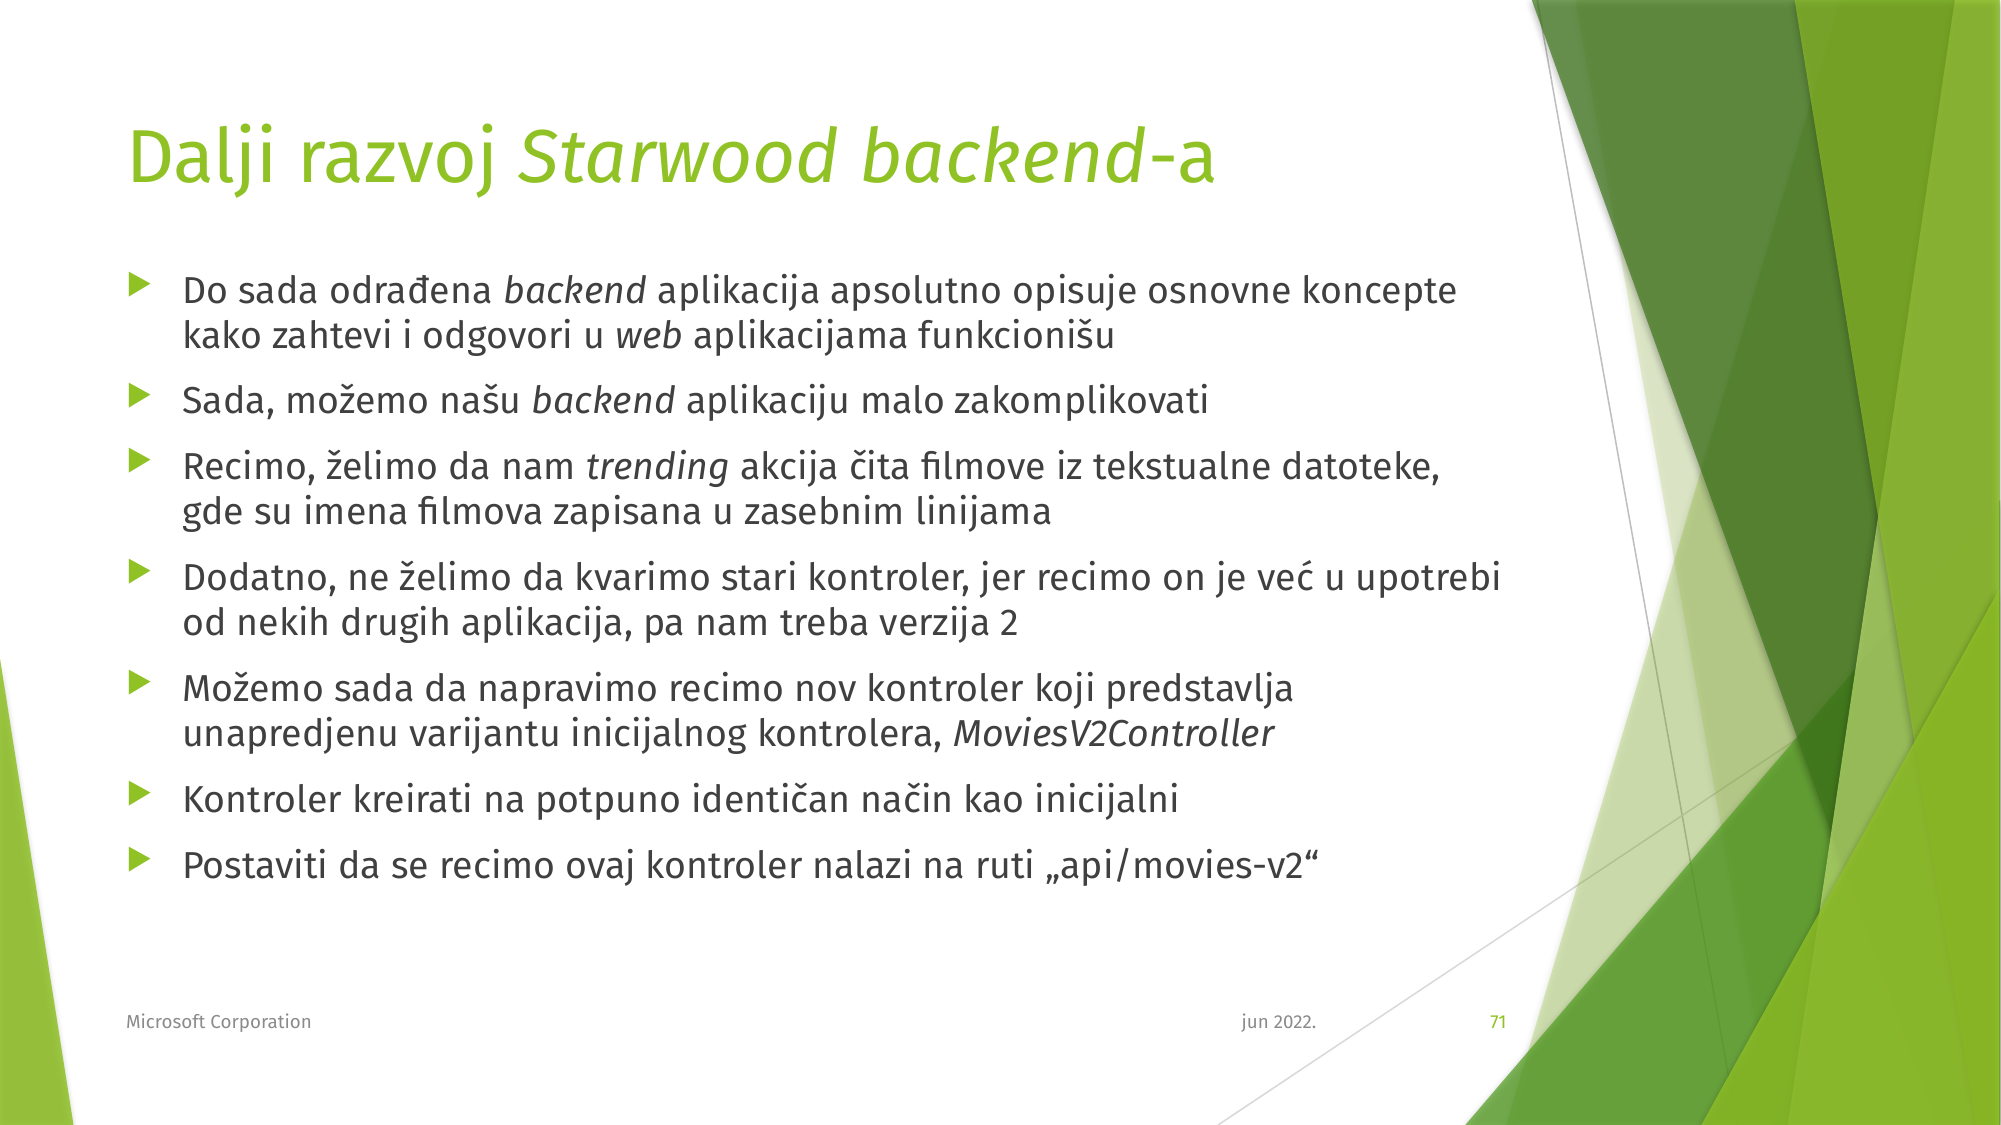

# Dalji razvoj Starwood backend-a
Do sada odrađena backend aplikacija apsolutno opisuje osnovne koncepte kako zahtevi i odgovori u web aplikacijama funkcionišu
Sada, možemo našu backend aplikaciju malo zakomplikovati
Recimo, želimo da nam trending akcija čita filmove iz tekstualne datoteke, gde su imena filmova zapisana u zasebnim linijama
Dodatno, ne želimo da kvarimo stari kontroler, jer recimo on je već u upotrebi od nekih drugih aplikacija, pa nam treba verzija 2
Možemo sada da napravimo recimo nov kontroler koji predstavlja unapredjenu varijantu inicijalnog kontrolera, MoviesV2Controller
Kontroler kreirati na potpuno identičan način kao inicijalni
Postaviti da se recimo ovaj kontroler nalazi na ruti „api/movies-v2“
Microsoft Corporation
jun 2022.
71